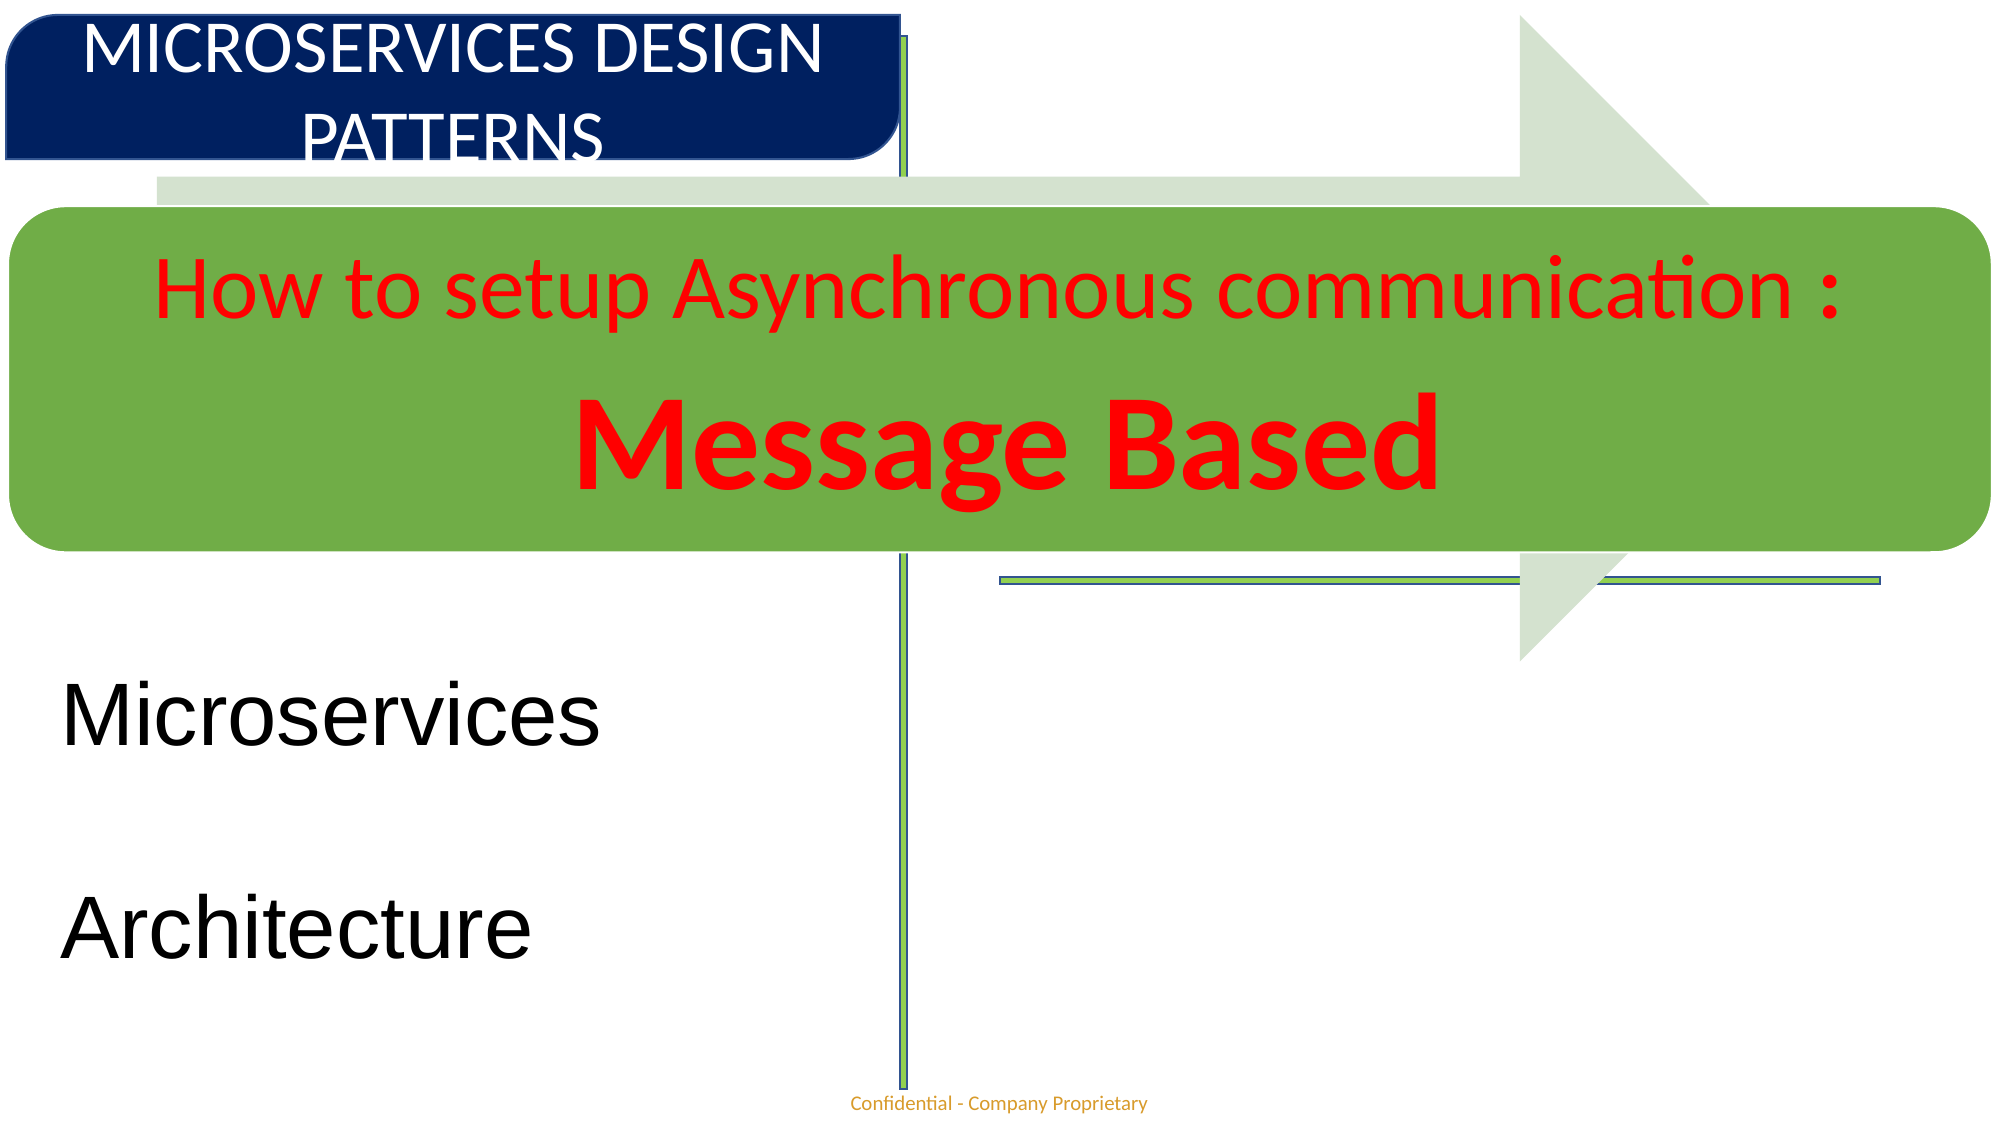

MICROSERVICES DESIGN PATTERNS
How to setup Asynchronous communication :
Message Based

# Microservices Architecture